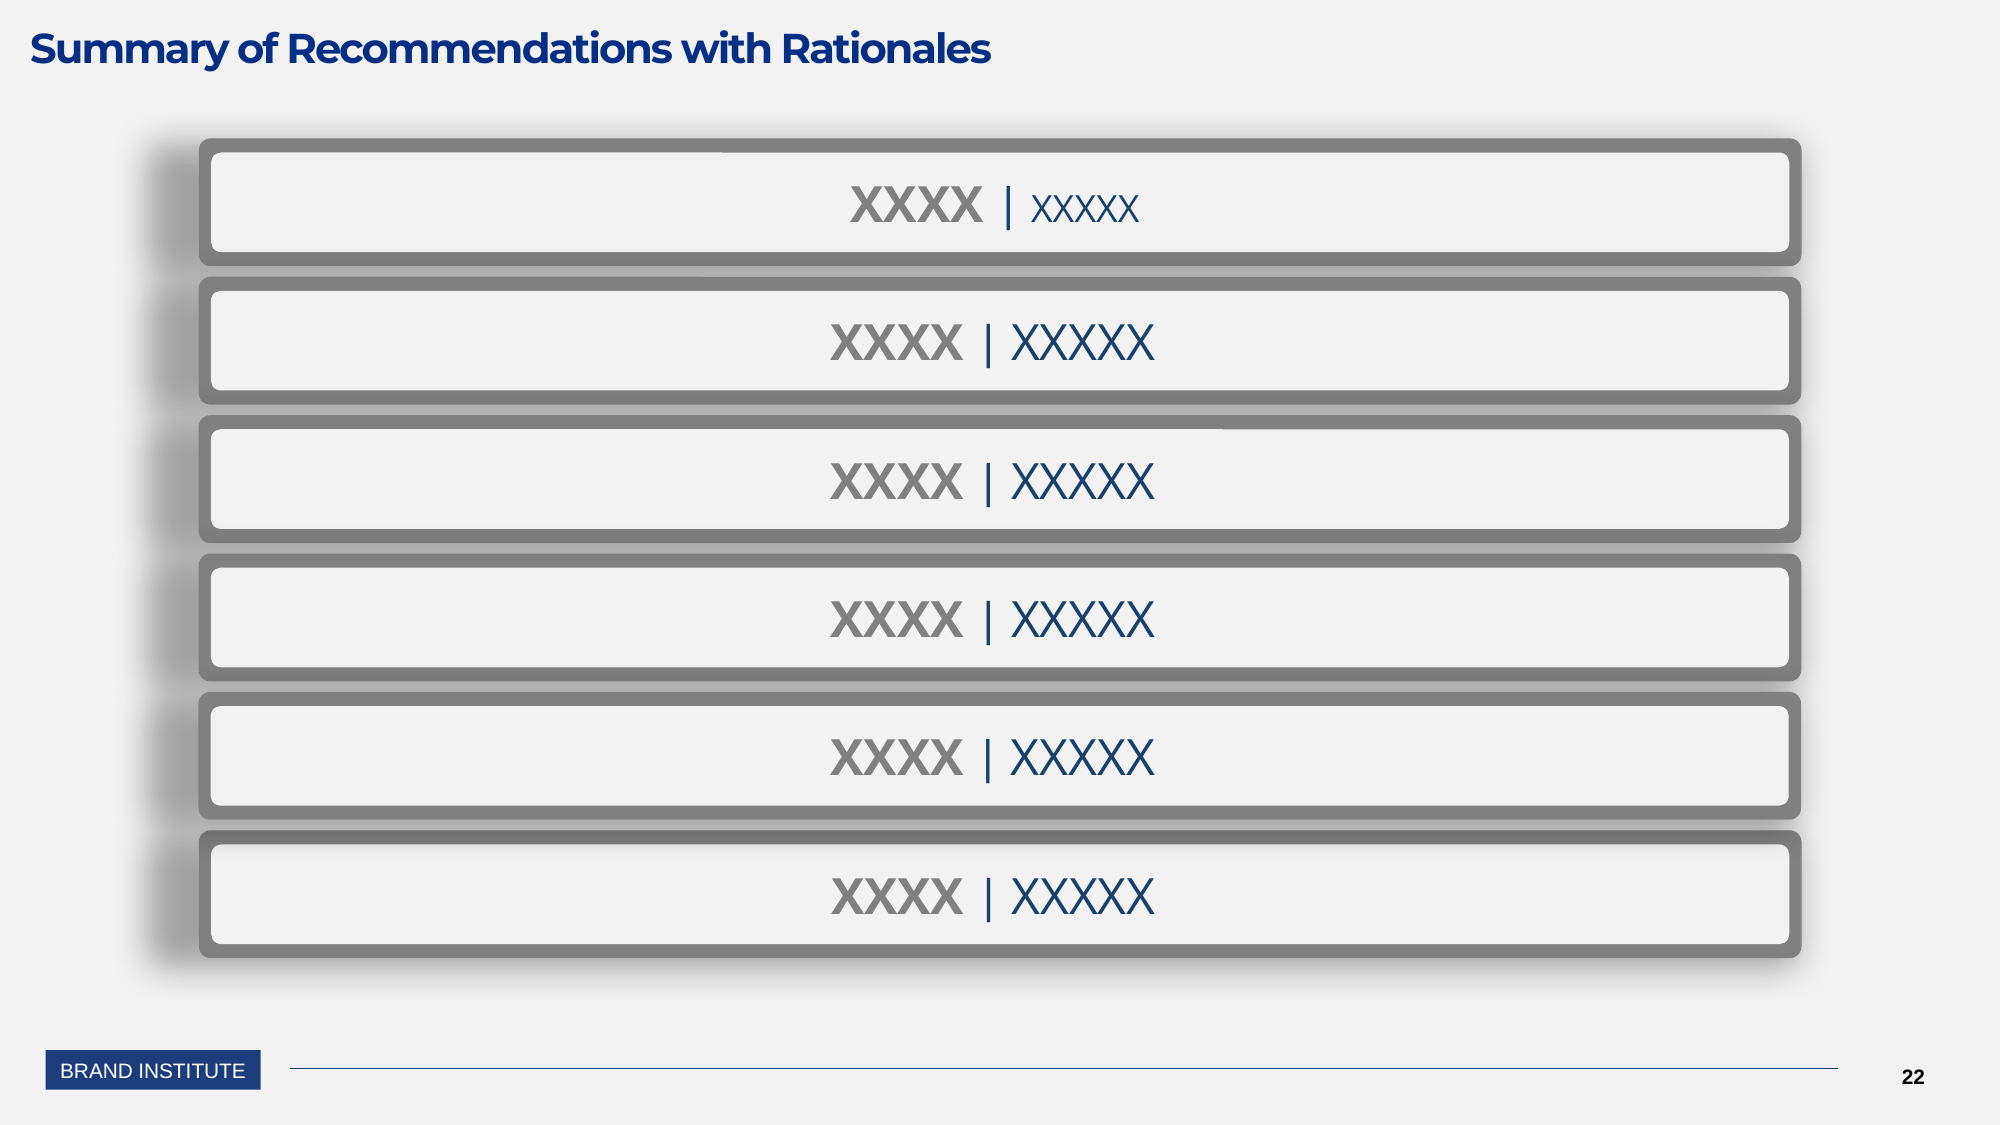

# Summary of Recommendations with Rationales

XXXX | XXXXX

XXXX | XXXXX

XXXX | XXXXX

XXXX | XXXXX

XXXX | XXXXX

XXXX | XXXXX